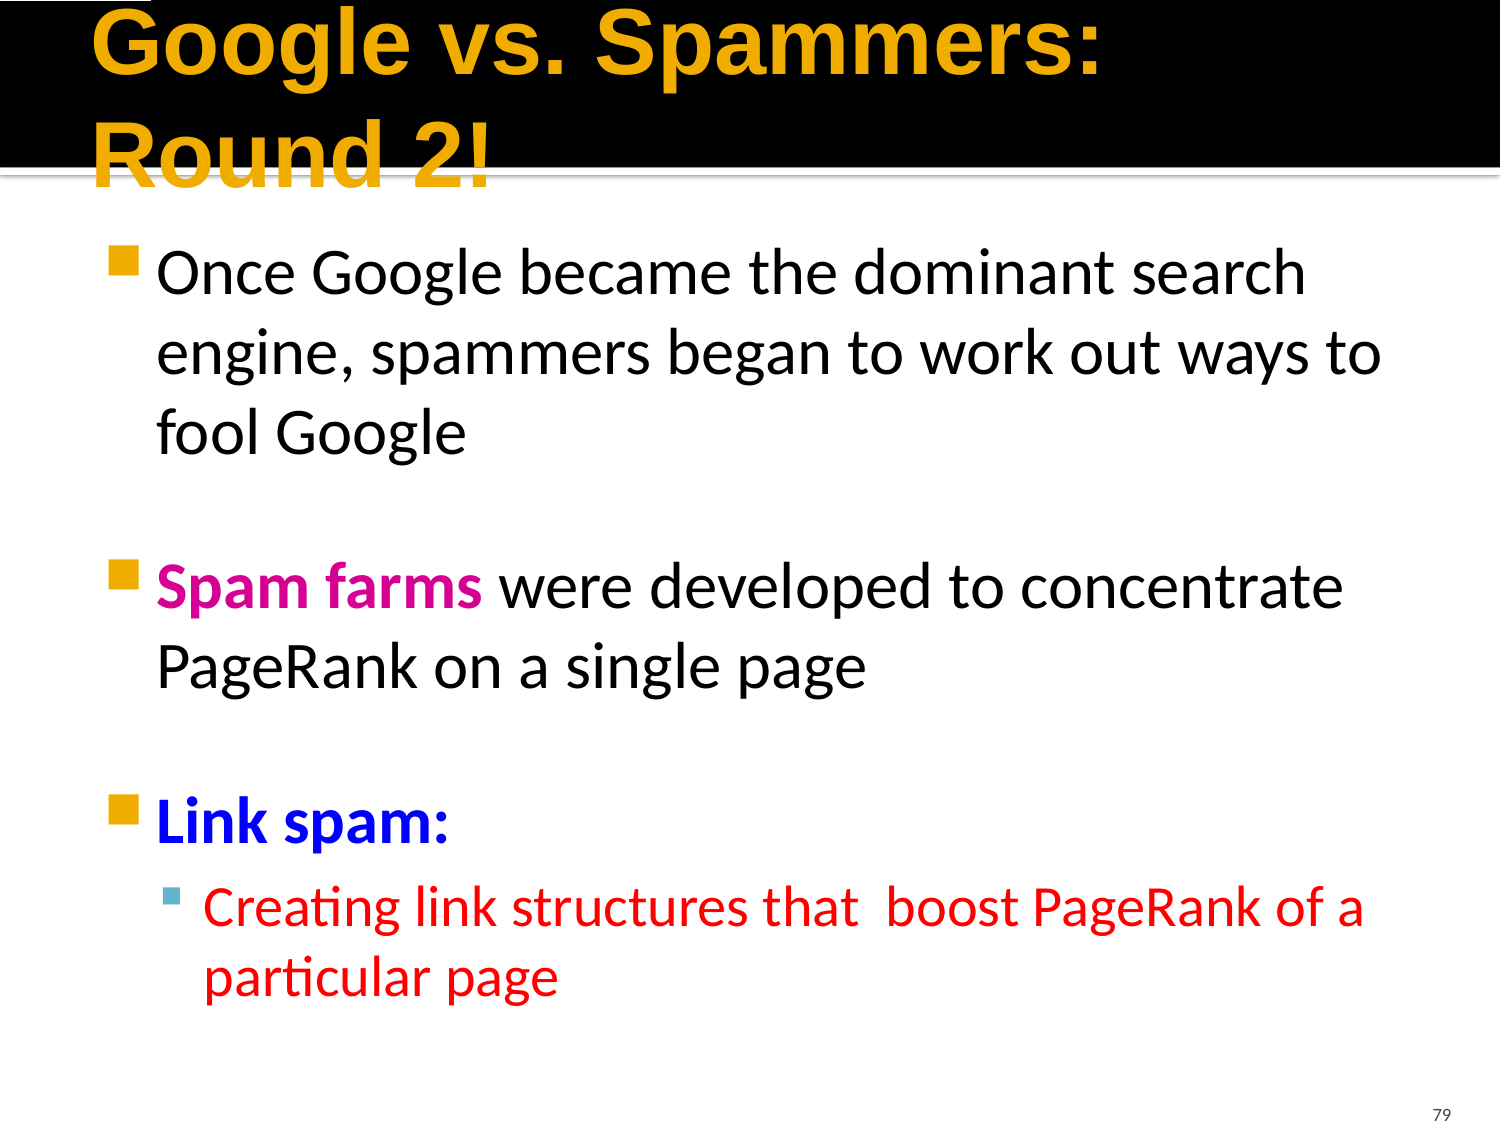

# Google vs. Spammers: Round 2!
Once Google became the dominant search engine, spammers began to work out ways to fool Google

Spam farms were developed to concentrate PageRank on a single page

Link spam:
Creating link structures that  boost PageRank of a particular page

79